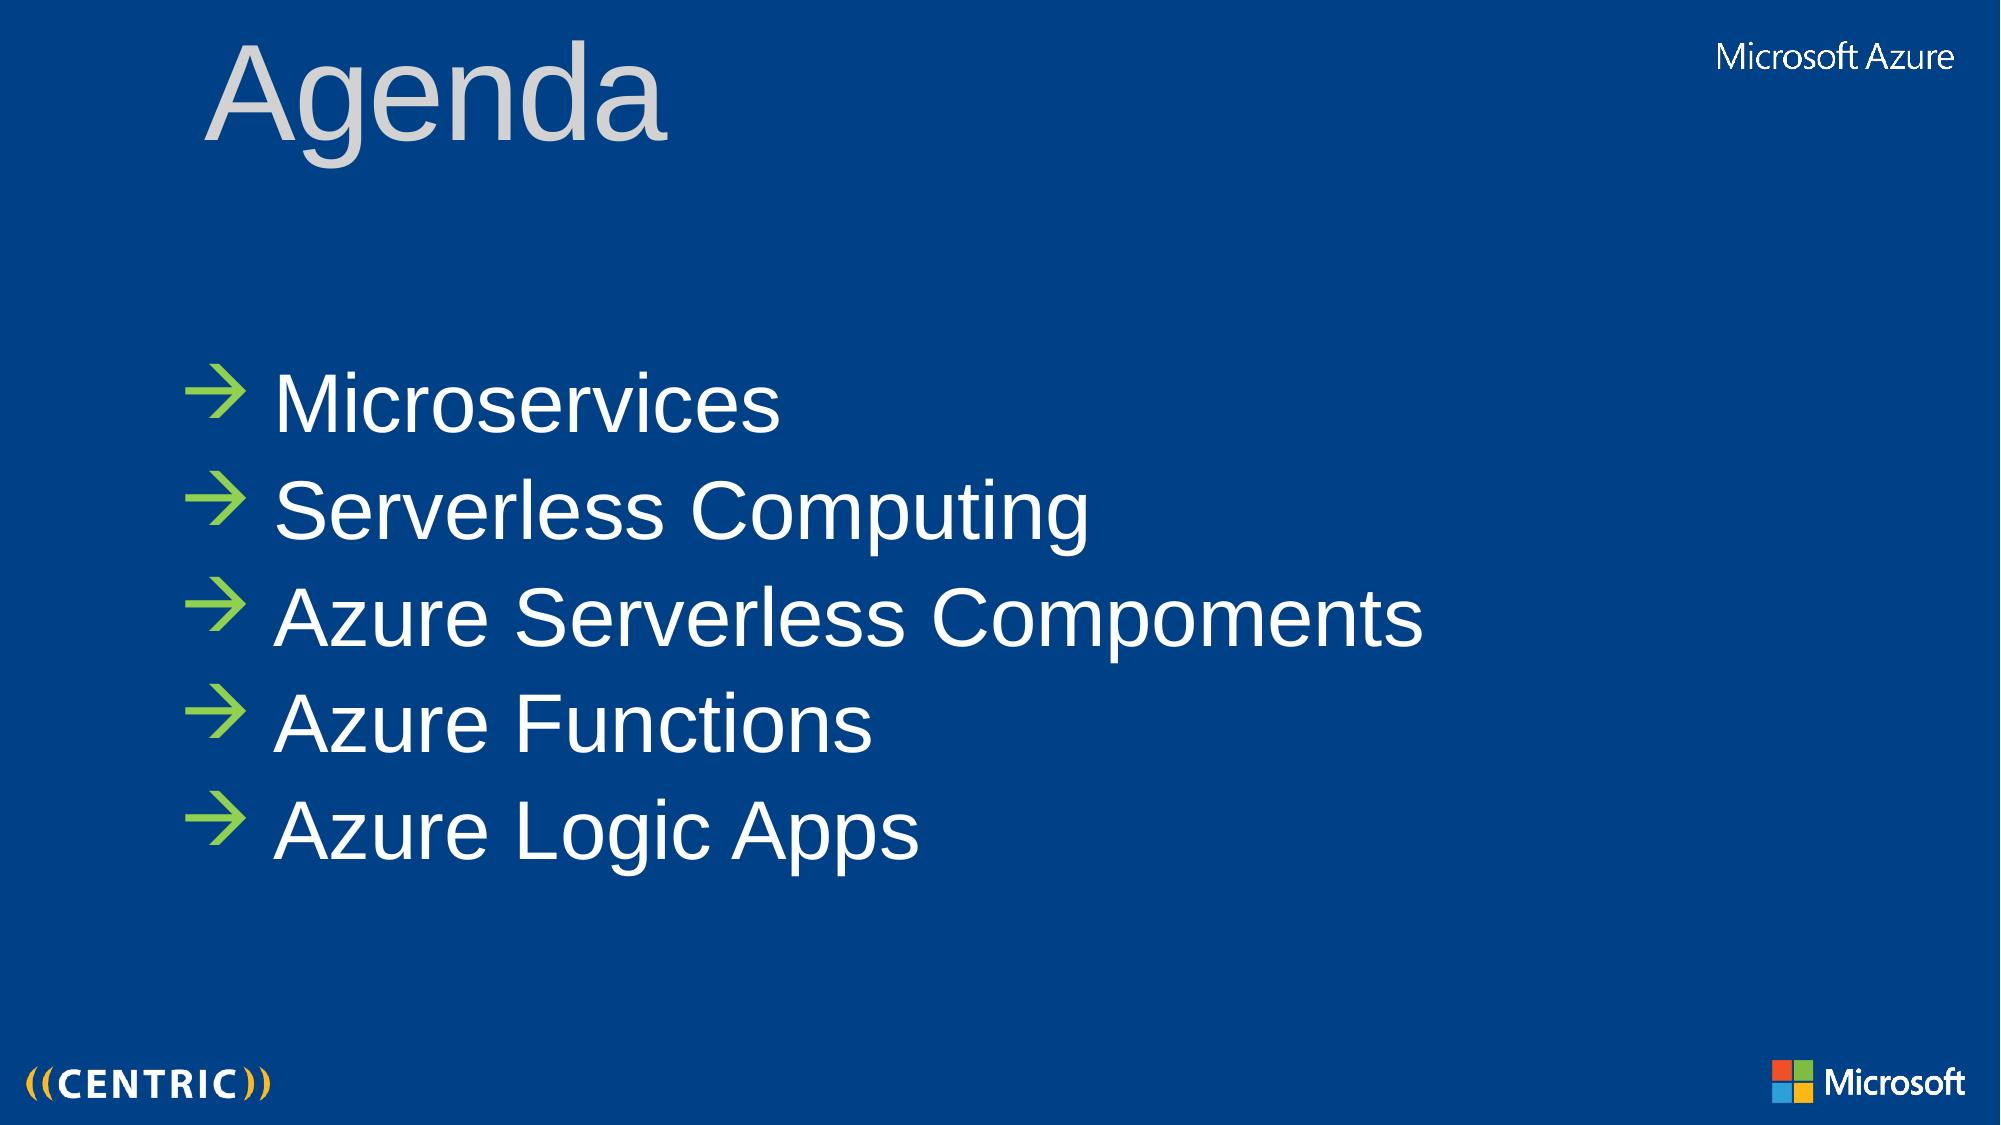

Agenda
Microservices
Serverless Computing
Azure Serverless Compoments
Azure Functions
Azure Logic Apps